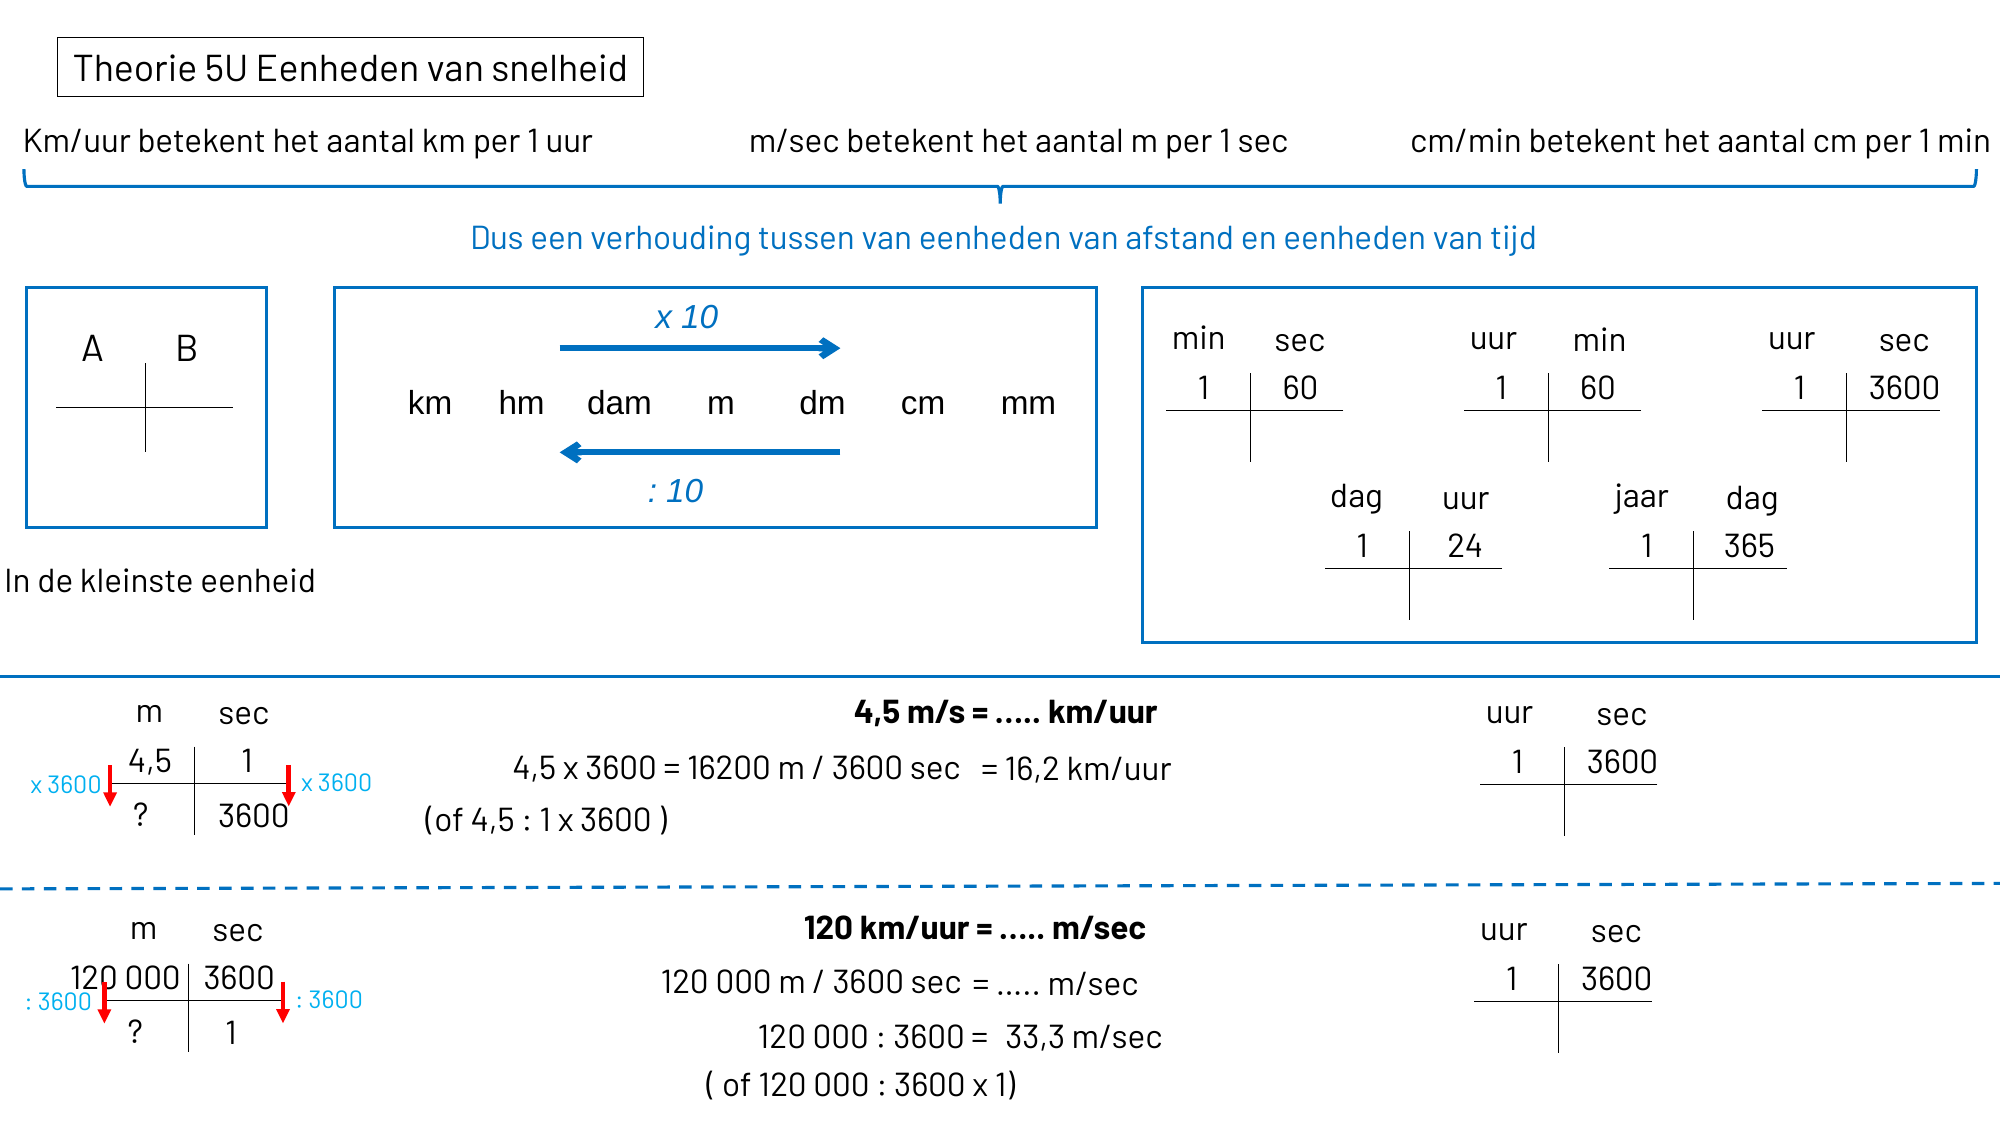

Theorie 5U Eenheden van snelheid
m/sec betekent het aantal m per 1 sec
cm/min betekent het aantal cm per 1 min
Km/uur betekent het aantal km per 1 uur
Dus een verhouding tussen van eenheden van afstand en eenheden van tijd

 x 10

min
uur
uur
sec
min
sec
A
B
1
60
1
60
1
3600
km     hm     dam      m       dm      cm      mm
: 10
dag
jaar
uur
dag
1
24
1
365
In de kleinste eenheid
m
4,5 m/s = ….. km/uur
uur
sec
sec
4,5
1
1
3600
4,5 x 3600 = 16200 m / 3600 sec
= 16,2 km/uur
x 3600
x 3600
?
3600
(of 4,5 : 1 x 3600 )
120 km/uur = ….. m/sec
m
uur
sec
sec
120 000
3600
1
3600
120 000 m / 3600 sec
= ….. m/sec
: 3600
: 3600
?
1
120 000 : 3600 =
33,3 m/sec
( of 120 000 : 3600 x 1)